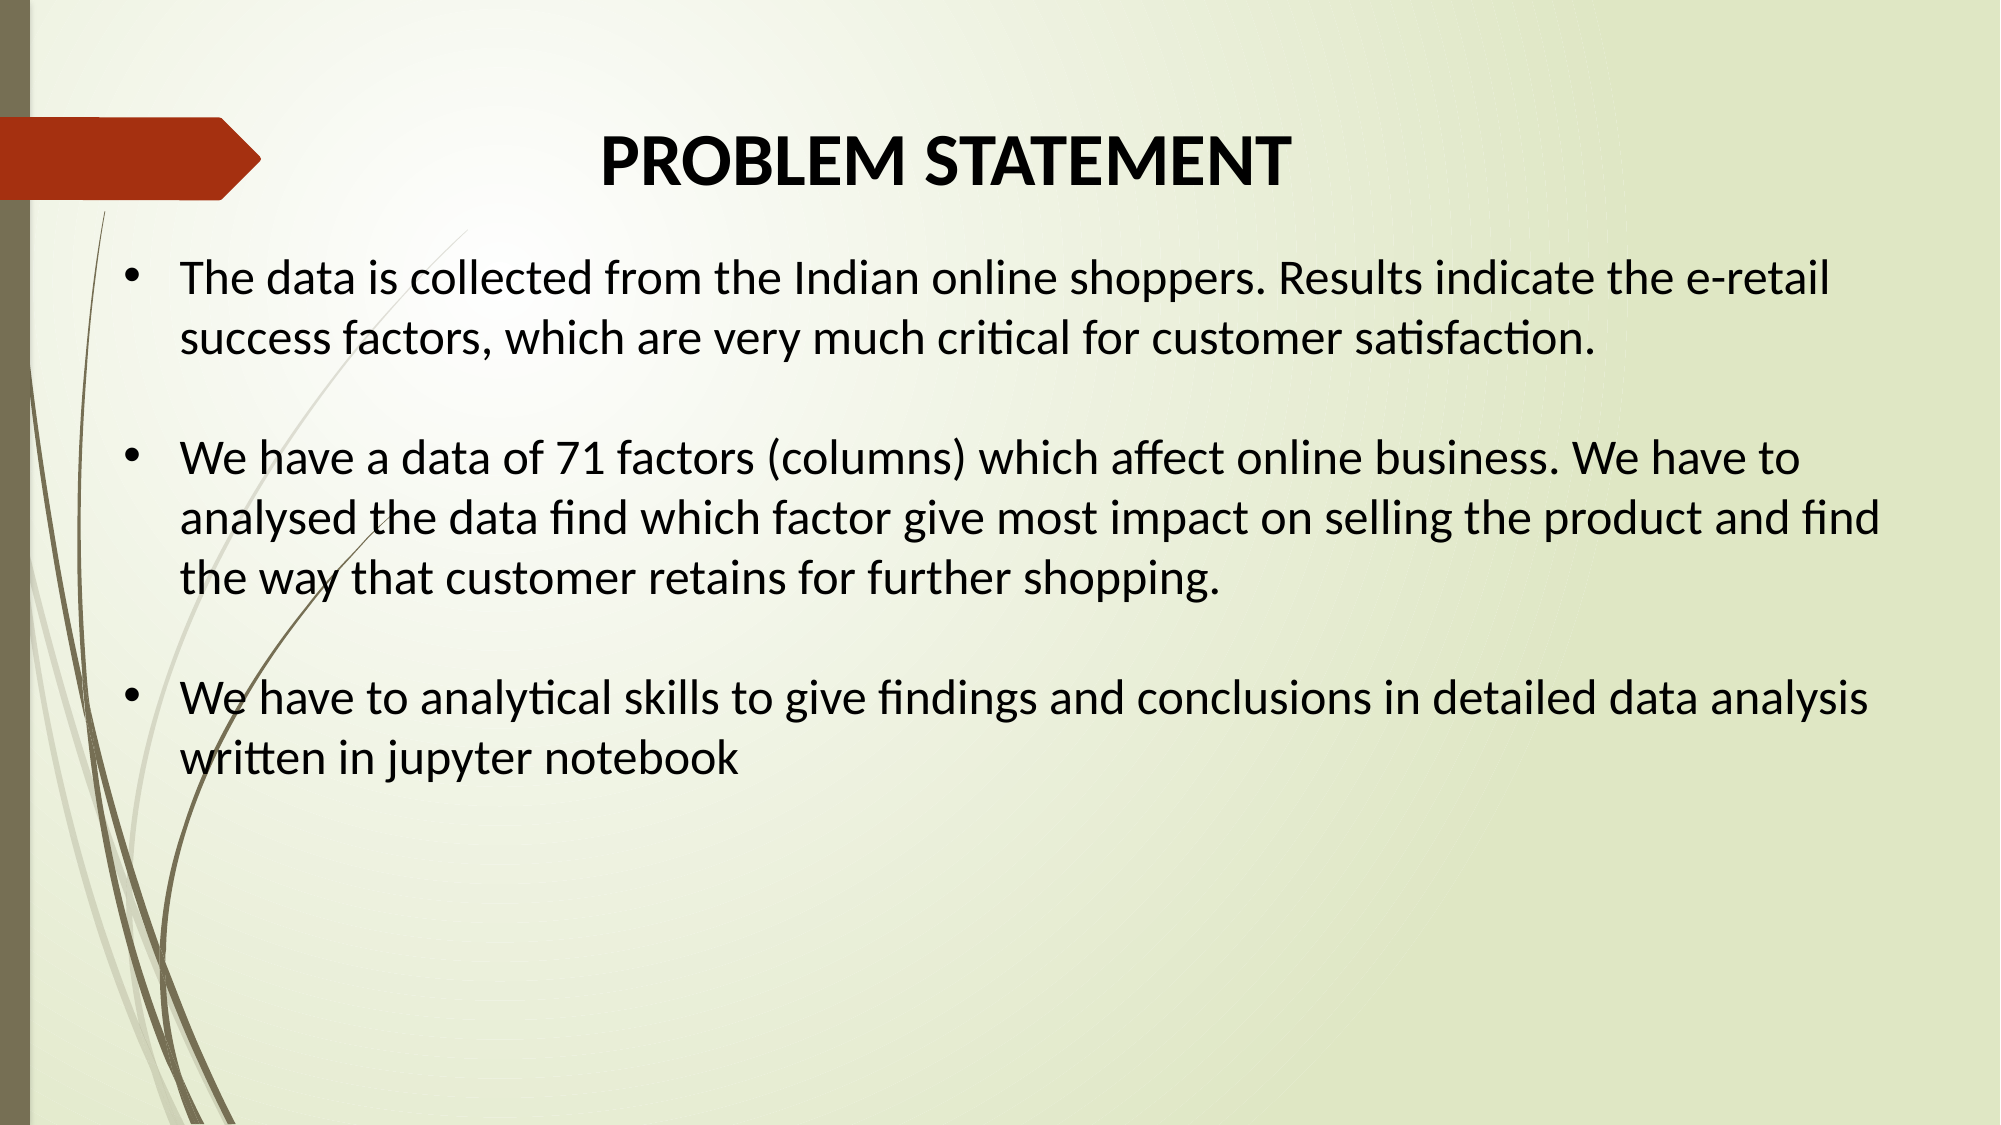

PROBLEM STATEMENT
The data is collected from the Indian online shoppers. Results indicate the e-retail success factors, which are very much critical for customer satisfaction.

We have a data of 71 factors (columns) which affect online business. We have to analysed the data find which factor give most impact on selling the product and find the way that customer retains for further shopping.

We have to analytical skills to give findings and conclusions in detailed data analysis written in jupyter notebook